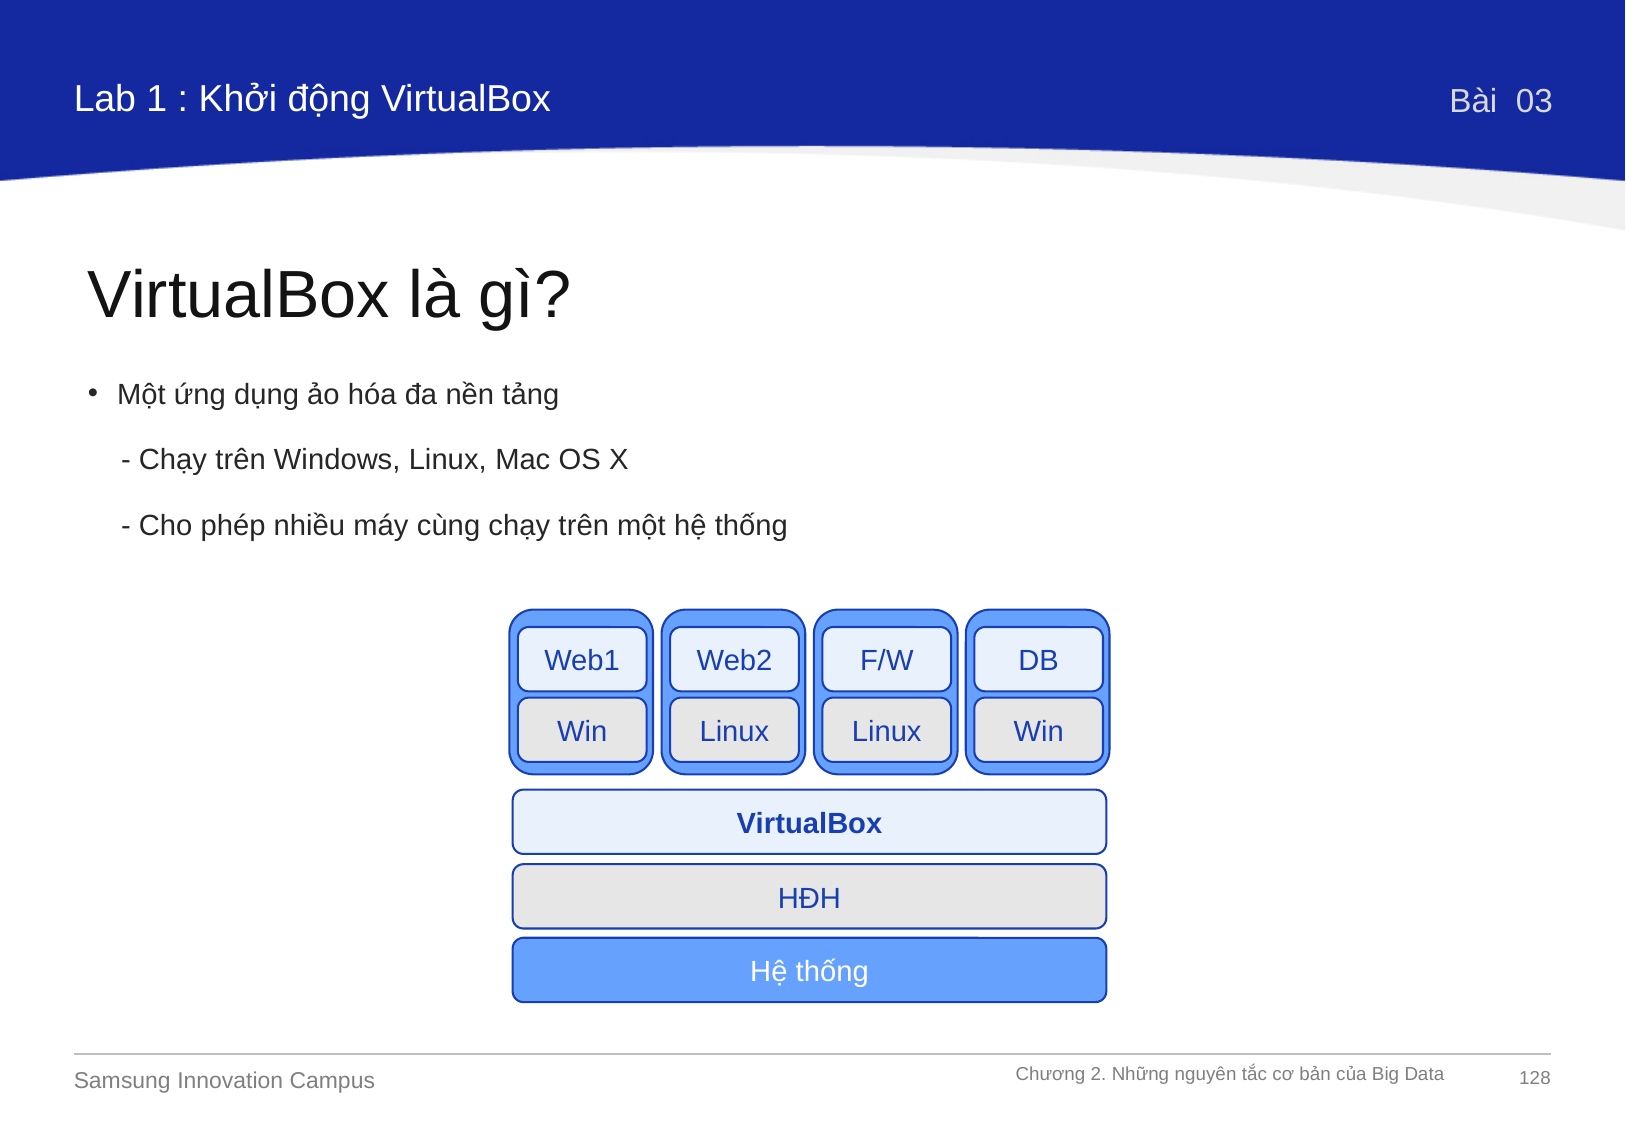

Lab 1 : Khởi động VirtualBox
Bài  03
VirtualBox là gì?
Một ứng dụng ảo hóa đa nền tảng
    - Chạy trên Windows, Linux, Mac OS X
    - Cho phép nhiều máy cùng chạy trên một hệ thống

Web1
Web2
F/W
DB
Win
Linux
Linux
Win
VirtualBox
HĐH
Hệ thống